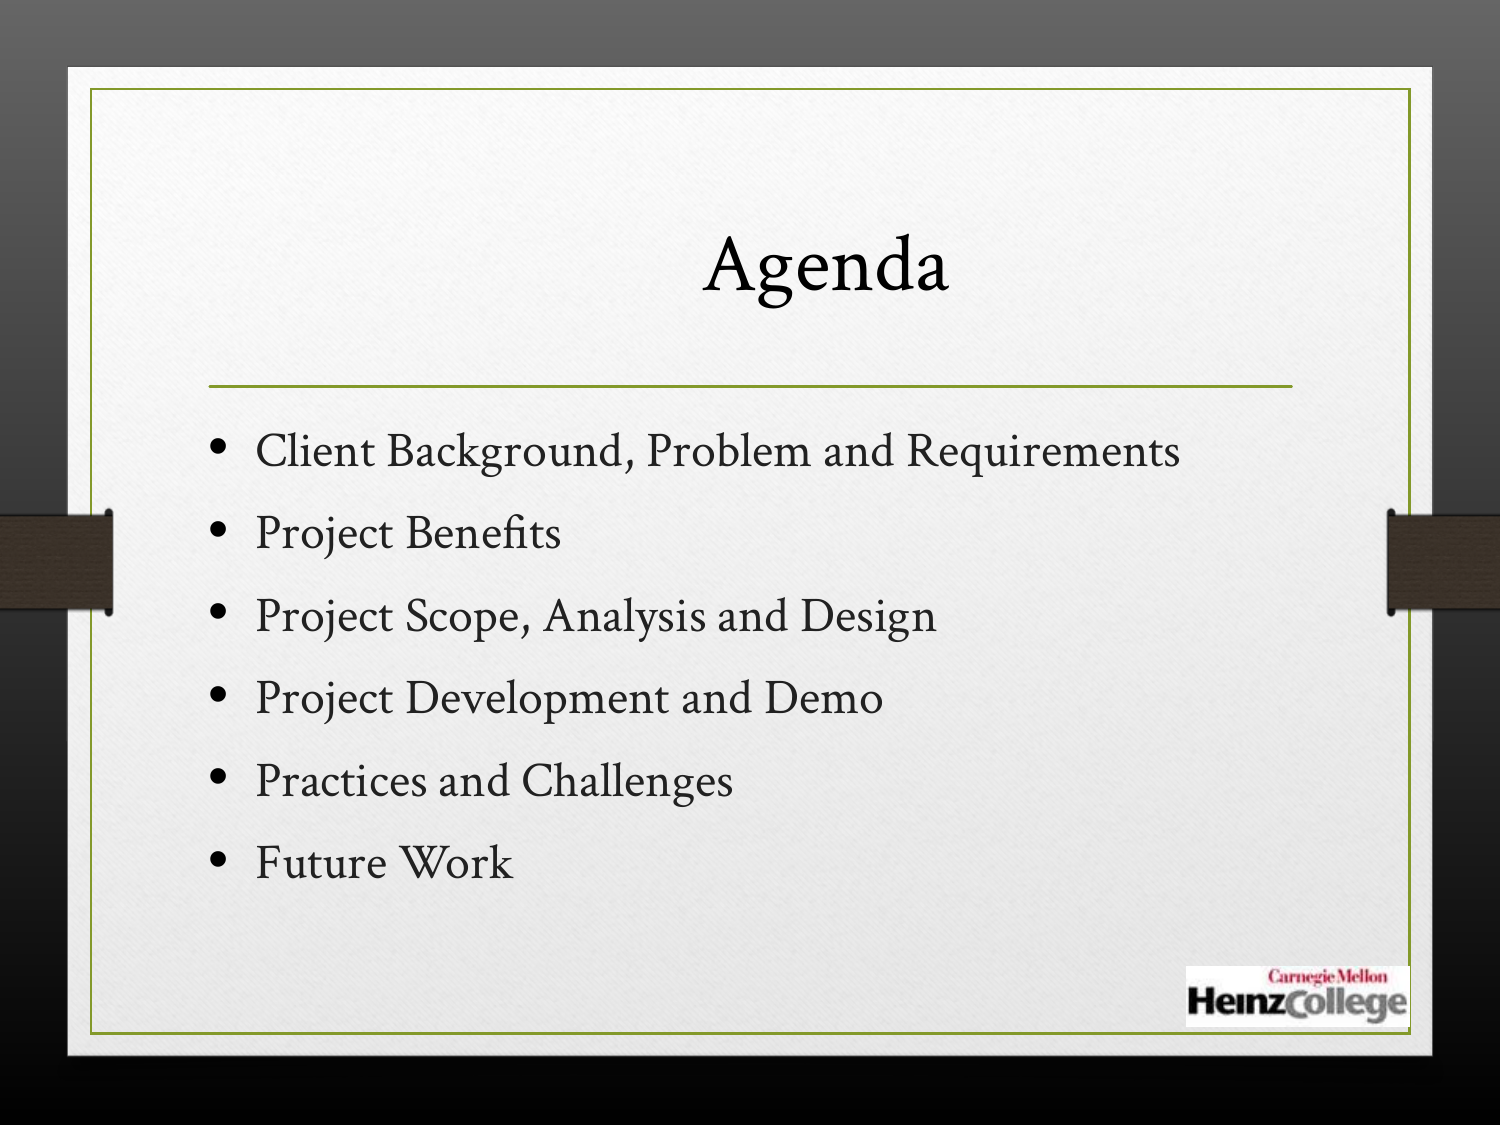

# Agenda
Client Background, Problem and Requirements
Project Benefits
Project Scope, Analysis and Design
Project Development and Demo
Practices and Challenges
Future Work